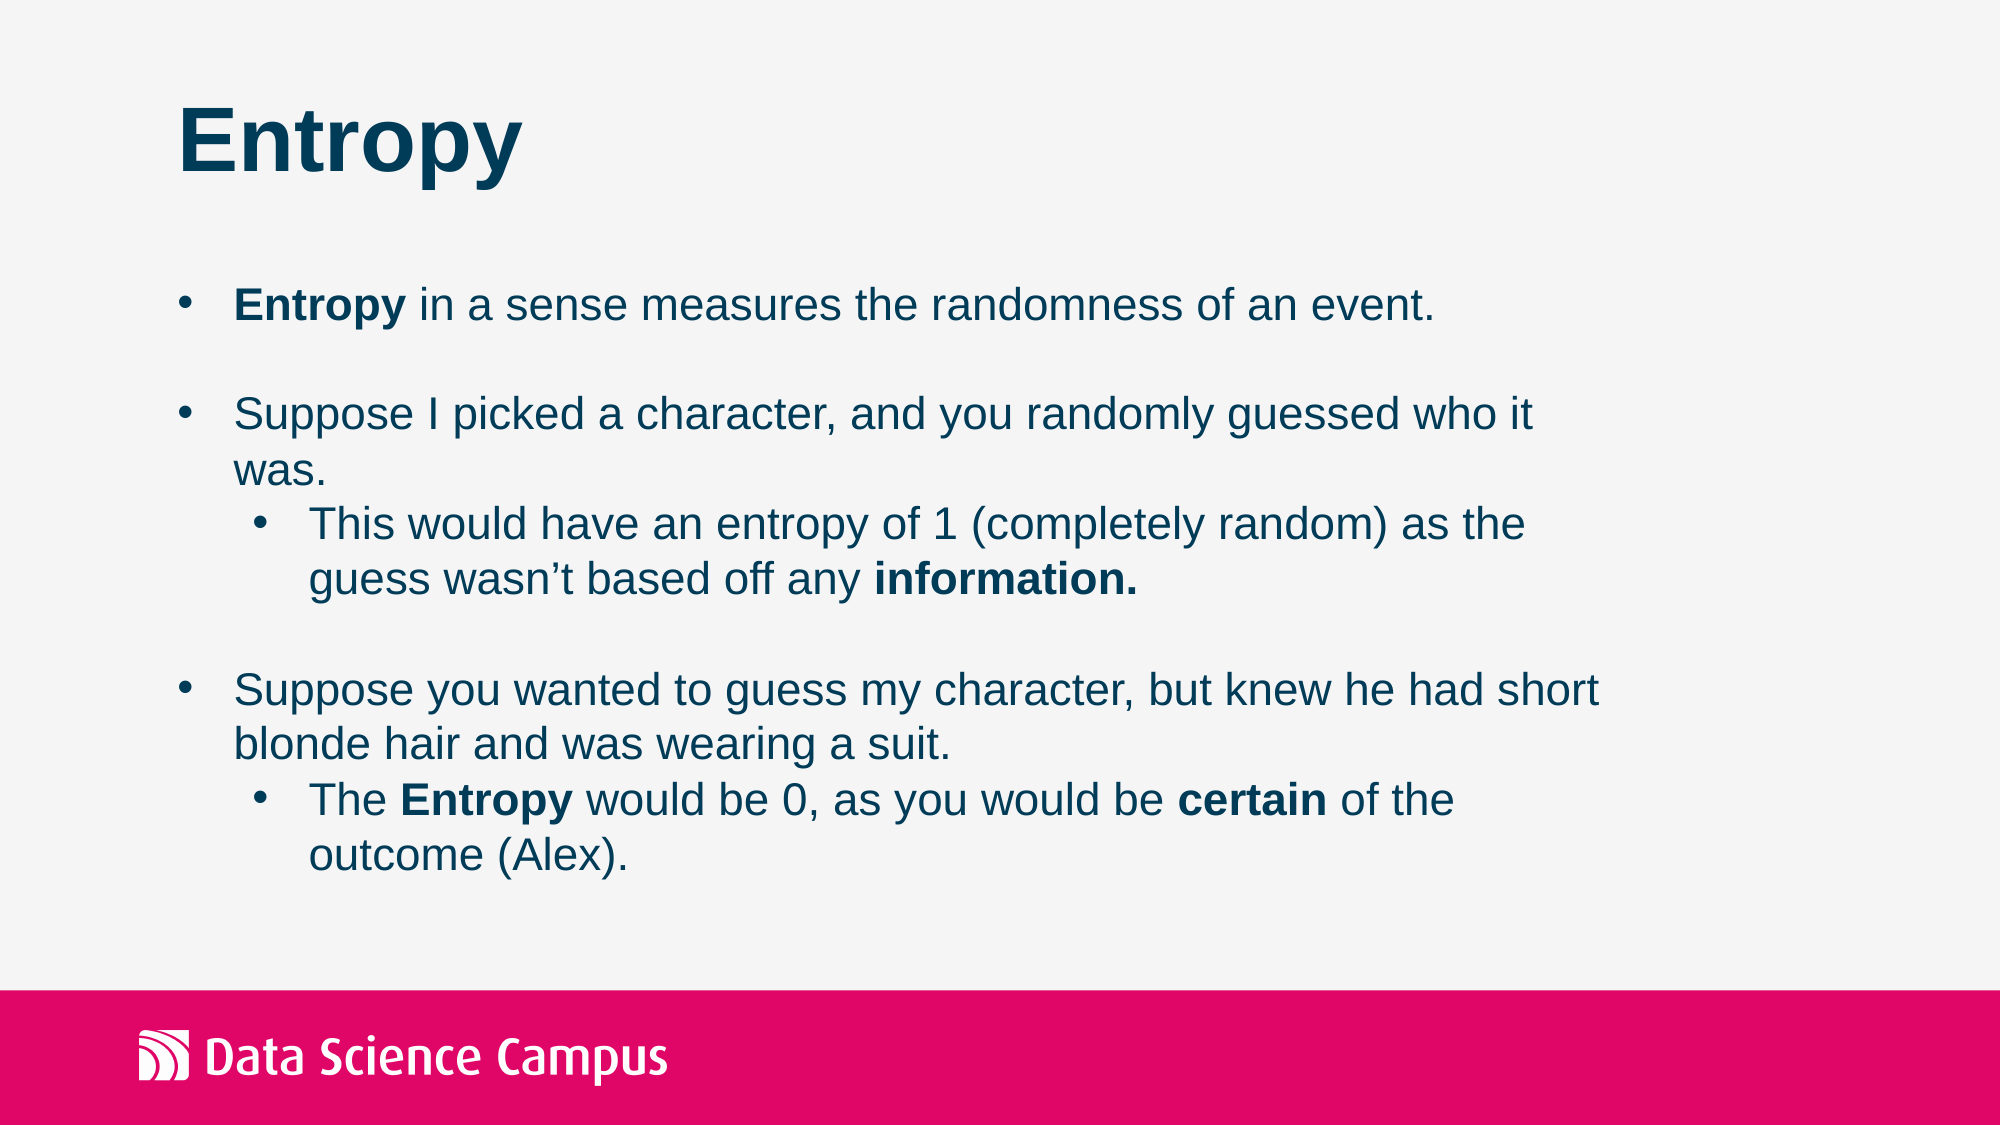

Entropy
Entropy in a sense measures the randomness of an event.

Suppose I picked a character, and you randomly guessed who it was.
This would have an entropy of 1 (completely random) as the guess wasn’t based off any information.

Suppose you wanted to guess my character, but knew he had short blonde hair and was wearing a suit.
The Entropy would be 0, as you would be certain of the outcome (Alex).